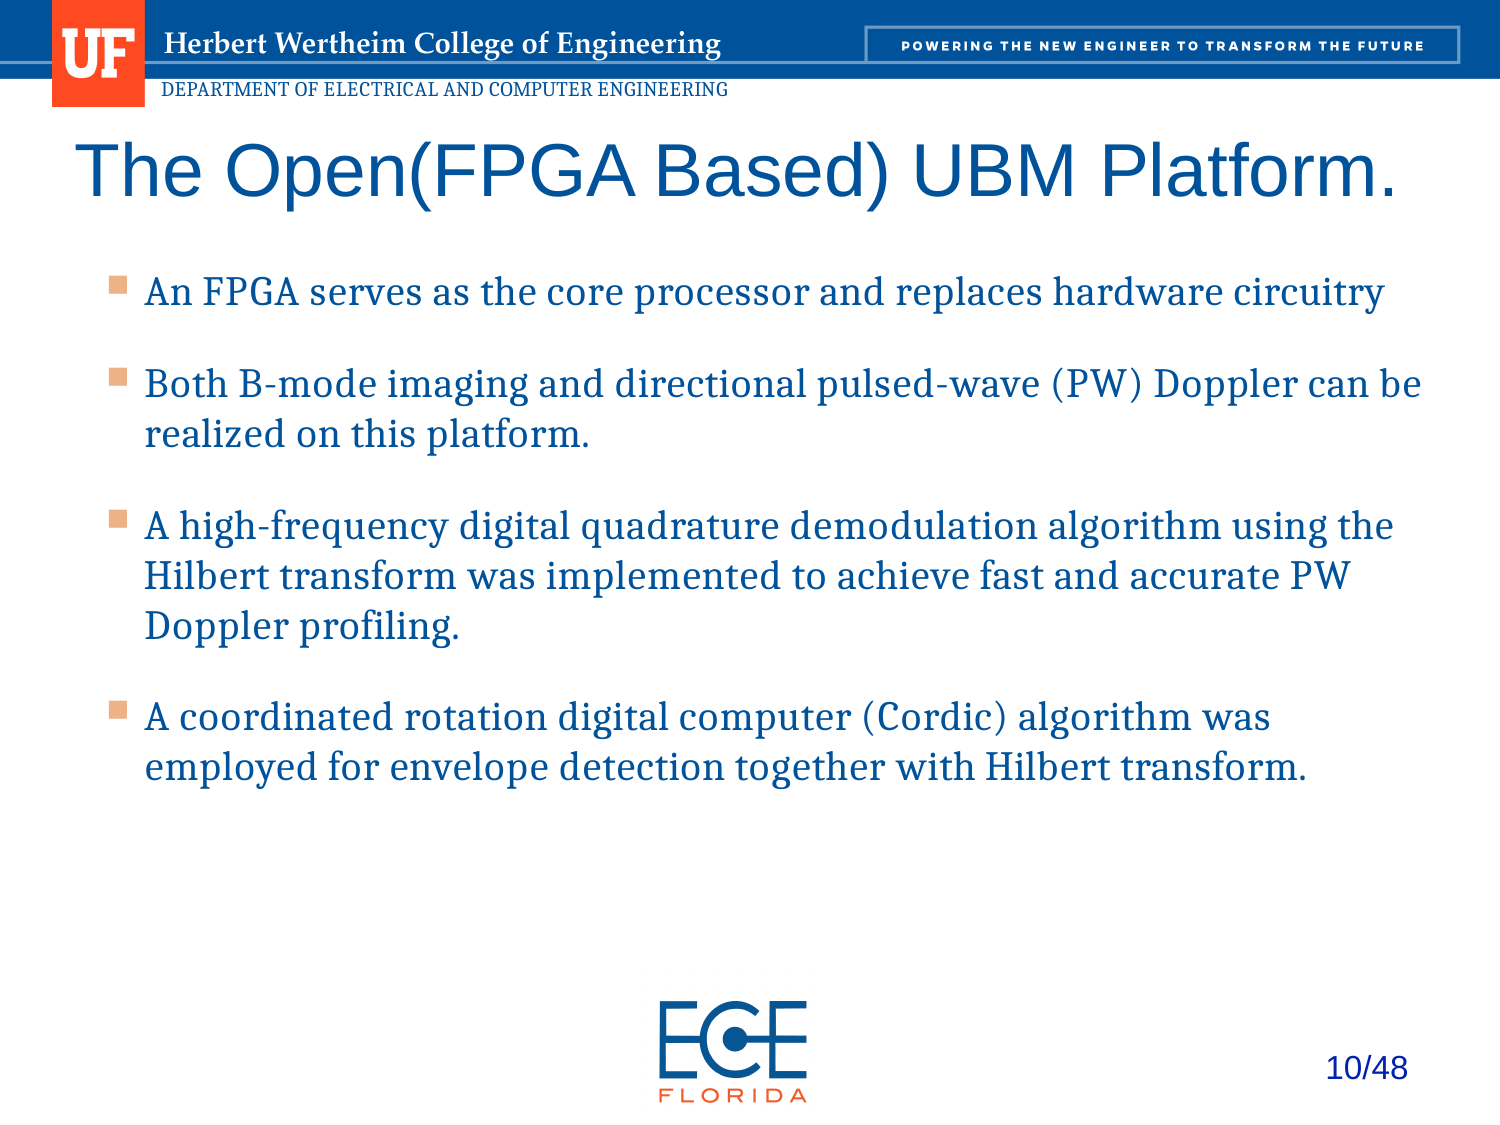

# The Open(FPGA Based) UBM Platform.
An FPGA serves as the core processor and replaces hardware circuitry
Both B-mode imaging and directional pulsed-wave (PW) Doppler can be realized on this platform.
A high-frequency digital quadrature demodulation algorithm using the Hilbert transform was implemented to achieve fast and accurate PW Doppler profiling.
A coordinated rotation digital computer (Cordic) algorithm was employed for envelope detection together with Hilbert transform.
10/48